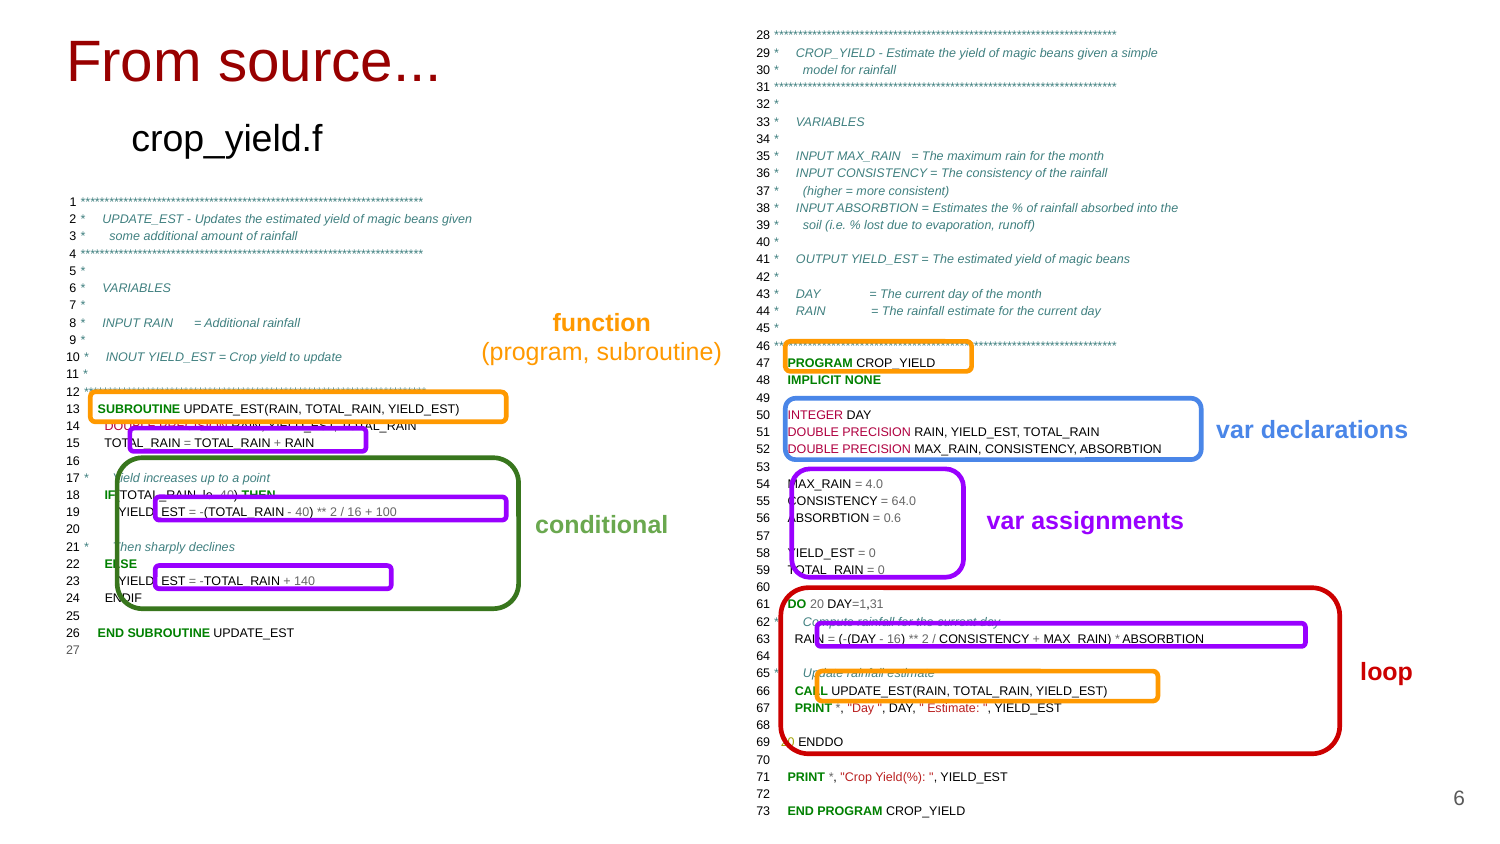

28 ************************************************************************
29 *     CROP_YIELD - Estimate the yield of magic beans given a simple
30 *       model for rainfall
31 ************************************************************************
32 *
33 *     VARIABLES
34 *
35 *     INPUT MAX_RAIN   = The maximum rain for the month
36 *     INPUT CONSISTENCY = The consistency of the rainfall
37 *       (higher = more consistent)
38 *     INPUT ABSORBTION = Estimates the % of rainfall absorbed into the
39 *       soil (i.e. % lost due to evaporation, runoff)
40 *
41 *     OUTPUT YIELD_EST = The estimated yield of magic beans
42 *
43 *     DAY              = The current day of the month
44 *     RAIN             = The rainfall estimate for the current day
45 *
46 ************************************************************************
47     PROGRAM CROP_YIELD
48     IMPLICIT NONE
49
50     INTEGER DAY
51     DOUBLE PRECISION RAIN, YIELD_EST, TOTAL_RAIN
52     DOUBLE PRECISION MAX_RAIN, CONSISTENCY, ABSORBTION
53
54     MAX_RAIN = 4.0
55     CONSISTENCY = 64.0
56     ABSORBTION = 0.6
57
58     YIELD_EST = 0
59     TOTAL_RAIN = 0
60
61     DO 20 DAY=1,31
62 *       Compute rainfall for the current day
63       RAIN = (-(DAY - 16) ** 2 / CONSISTENCY + MAX_RAIN) * ABSORBTION
64
65 *       Update rainfall estimate
66       CALL UPDATE_EST(RAIN, TOTAL_RAIN, YIELD_EST)
67       PRINT *, "Day ", DAY, " Estimate: ", YIELD_EST
68
69   20 ENDDO
70
71     PRINT *, "Crop Yield(%): ", YIELD_EST
72
73     END PROGRAM CROP_YIELD

# From source...
    crop_yield.f
 1 ************************************************************************
 2 *     UPDATE_EST - Updates the estimated yield of magic beans given
 3 *       some additional amount of rainfall
 4 ************************************************************************
 5 *
 6 *     VARIABLES
 7 *
 8 *     INPUT RAIN      = Additional rainfall
 9 *
10 *     INOUT YIELD_EST = Crop yield to update
11 *
12 ************************************************************************
13     SUBROUTINE UPDATE_EST(RAIN, TOTAL_RAIN, YIELD_EST)
14       DOUBLE PRECISION RAIN, YIELD_EST, TOTAL_RAIN
15       TOTAL_RAIN = TOTAL_RAIN + RAIN
16
17 *       Yield increases up to a point
18       IF(TOTAL_RAIN .le. 40) THEN
19           YIELD_EST = -(TOTAL_RAIN - 40) ** 2 / 16 + 100
20
21 *       Then sharply declines
22       ELSE
23           YIELD_EST = -TOTAL_RAIN + 140
24       ENDIF
25
26     END SUBROUTINE UPDATE_EST
27
function
(program, subroutine)

var declarations

var assignments
conditional

loop

6